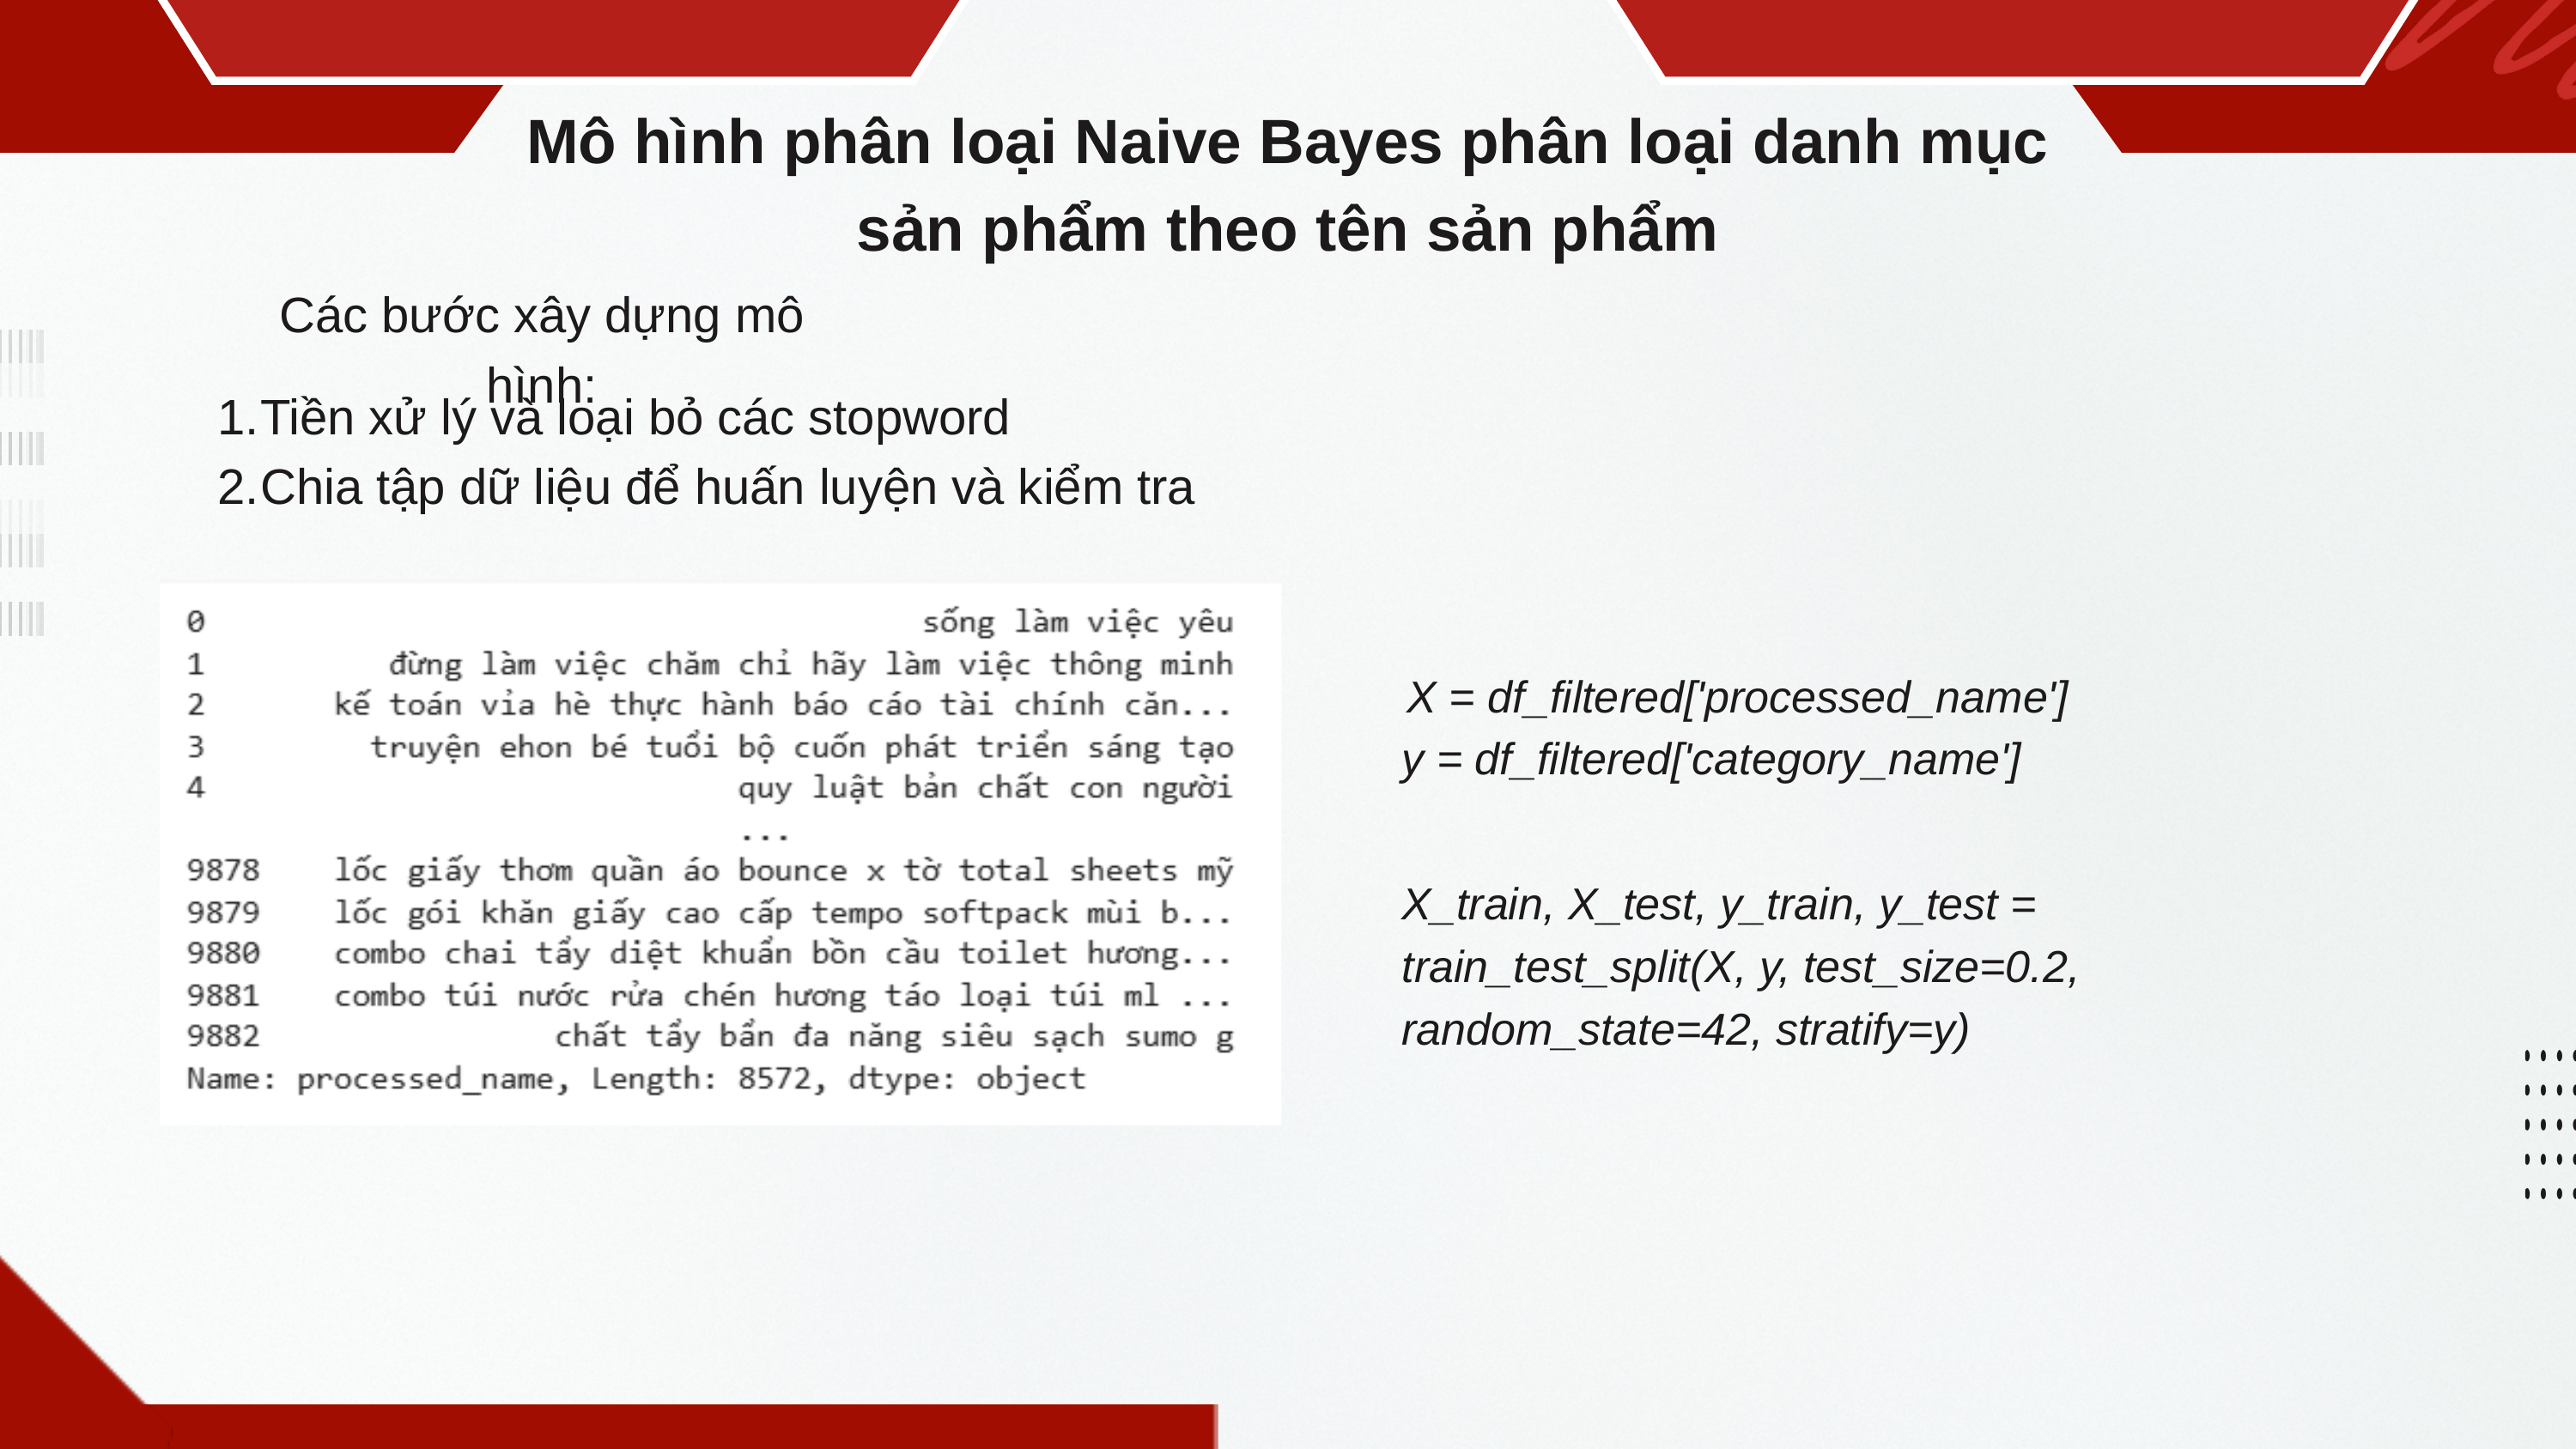

Mô hình phân loại Naive Bayes phân loại danh mục sản phẩm theo tên sản phẩm
Các bước xây dựng mô hình:
Tiền xử lý và loại bỏ các stopword
Chia tập dữ liệu để huấn luyện và kiểm tra

X = df_filtered['processed_name']
y = df_filtered['category_name']
X_train, X_test, y_train, y_test = train_test_split(X, y, test_size=0.2, random_state=42, stratify=y)